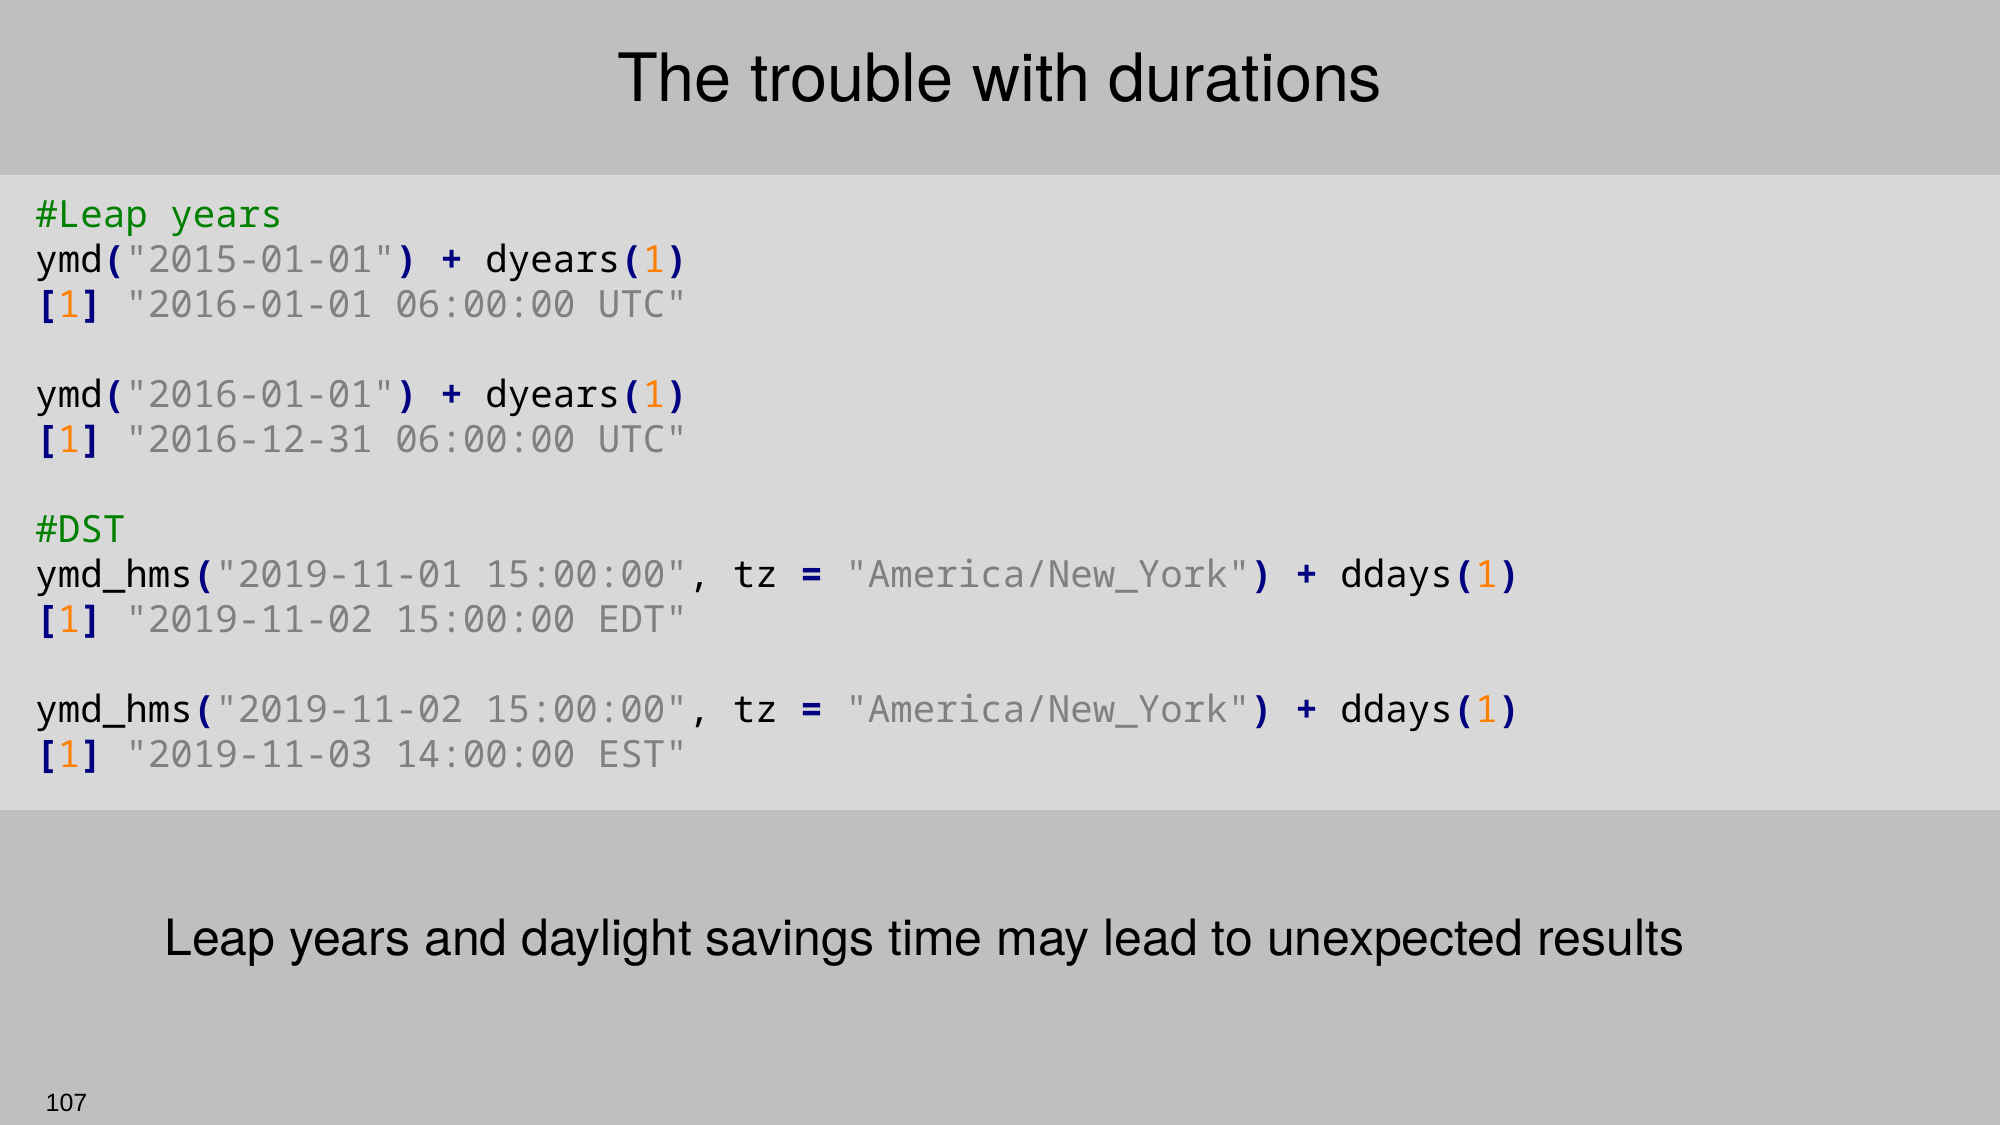

# The trouble with durations
#Leap years
ymd("2015-01-01") + dyears(1)
[1] "2016-01-01 06:00:00 UTC"

ymd("2016-01-01") + dyears(1)
[1] "2016-12-31 06:00:00 UTC"

#DST
ymd_hms("2019-11-01 15:00:00", tz = "America/New_York") + ddays(1)
[1] "2019-11-02 15:00:00 EDT"

ymd_hms("2019-11-02 15:00:00", tz = "America/New_York") + ddays(1)
[1] "2019-11-03 14:00:00 EST"
Leap years and daylight savings time may lead to unexpected results